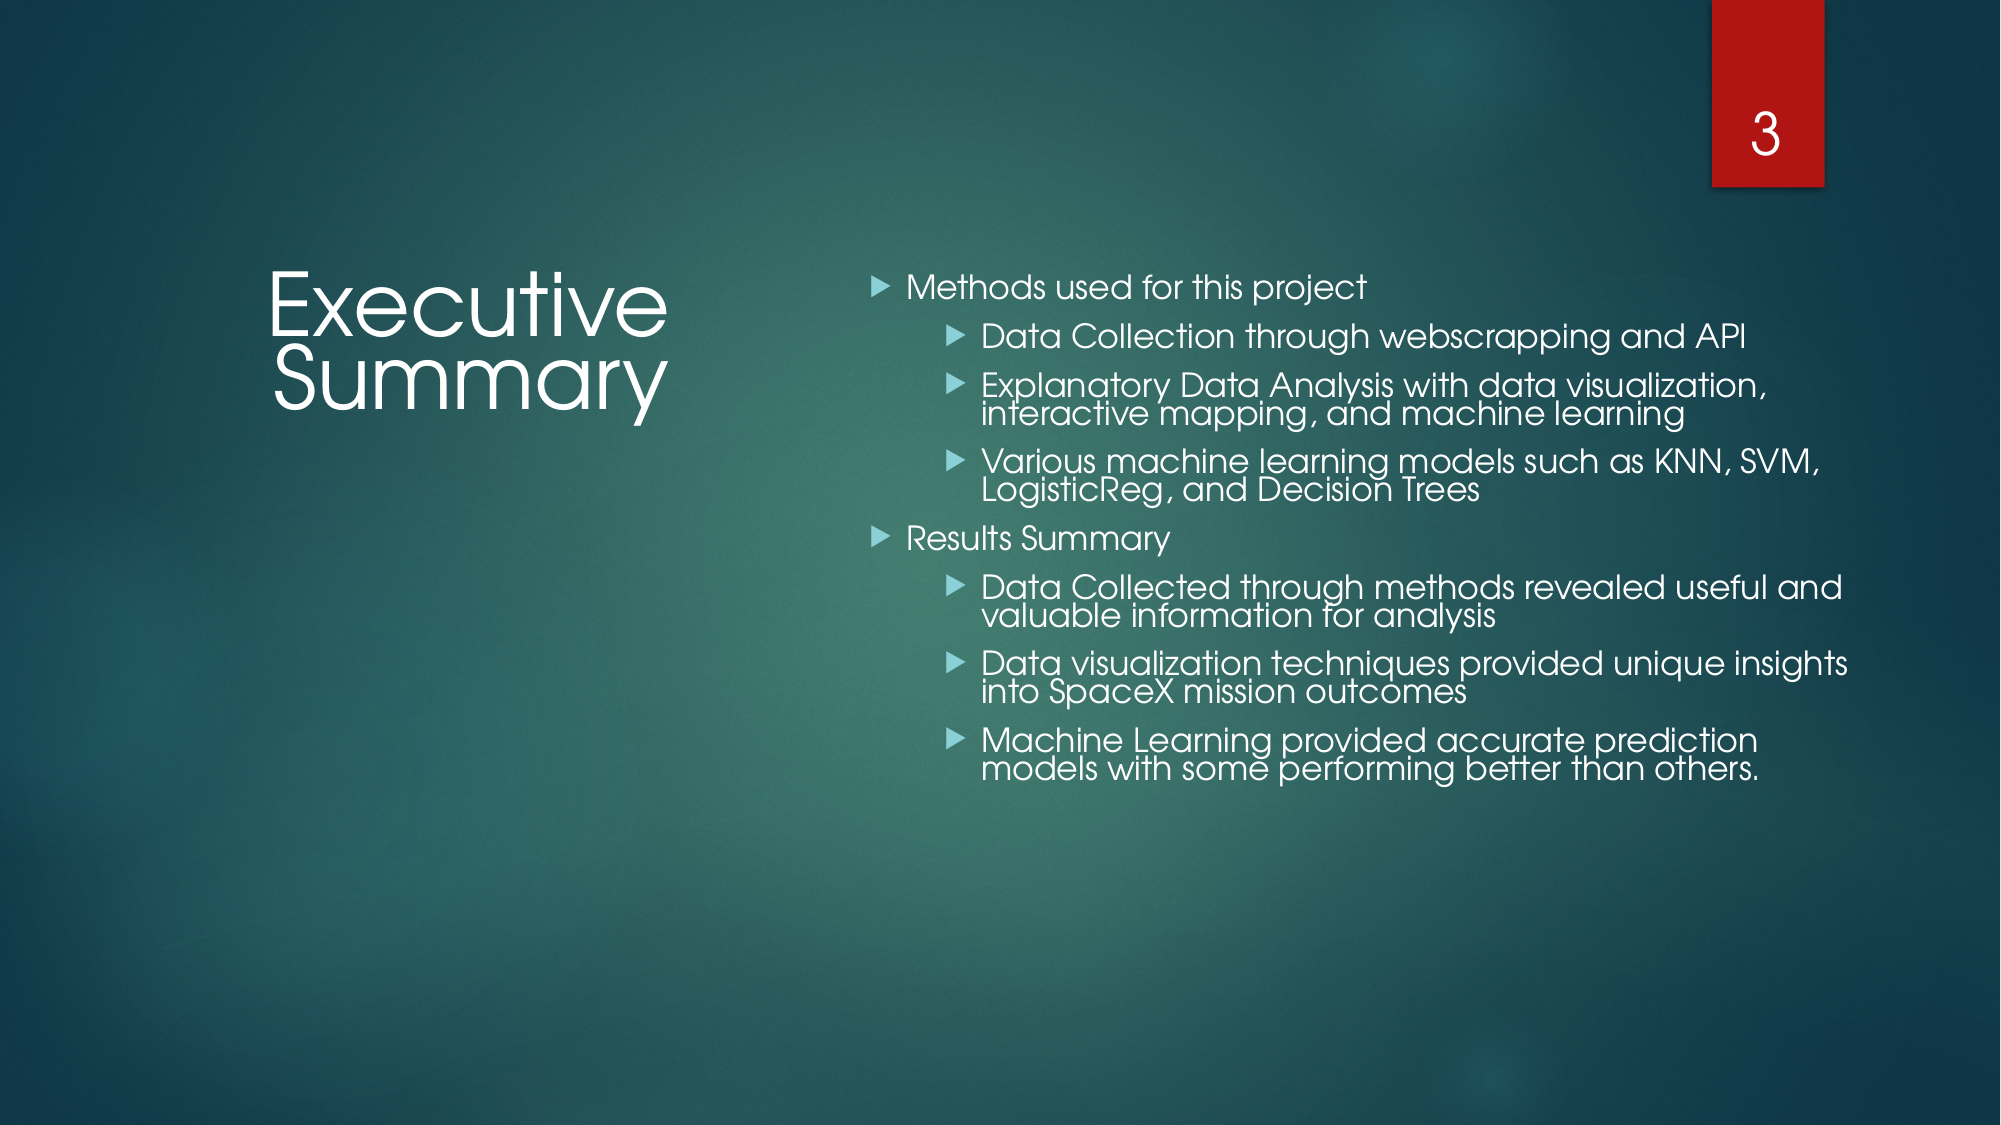

3
Executive Summary
Methods used for this project
Data Collection through webscrapping and API
Explanatory Data Analysis with data visualization, interactive mapping, and machine learning
Various machine learning models such as KNN, SVM, LogisticReg, and Decision Trees
Results Summary
Data Collected through methods revealed useful and valuable information for analysis
Data visualization techniques provided unique insights into SpaceX mission outcomes
Machine Learning provided accurate prediction models with some performing better than others.